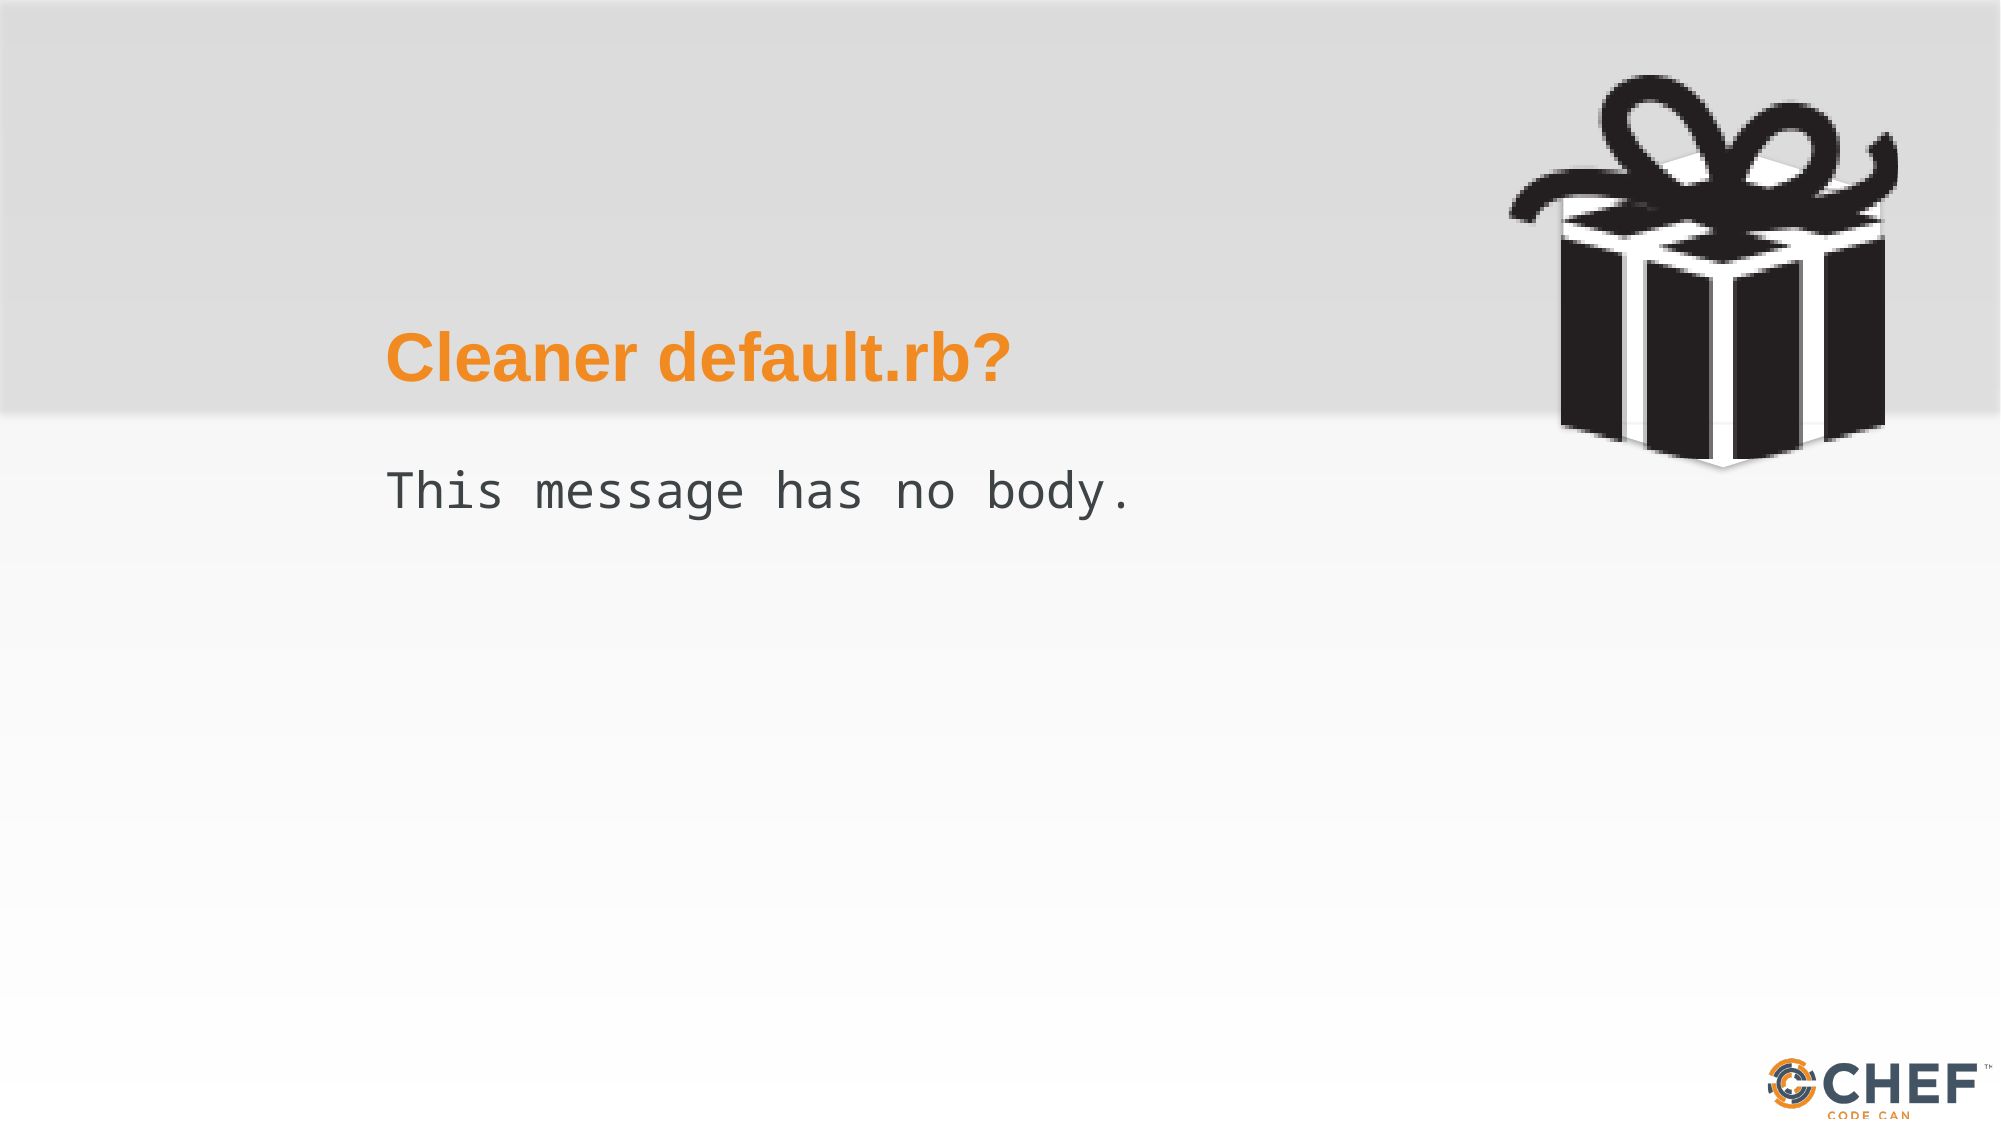

# Cleaner default.rb?
This message has no body.